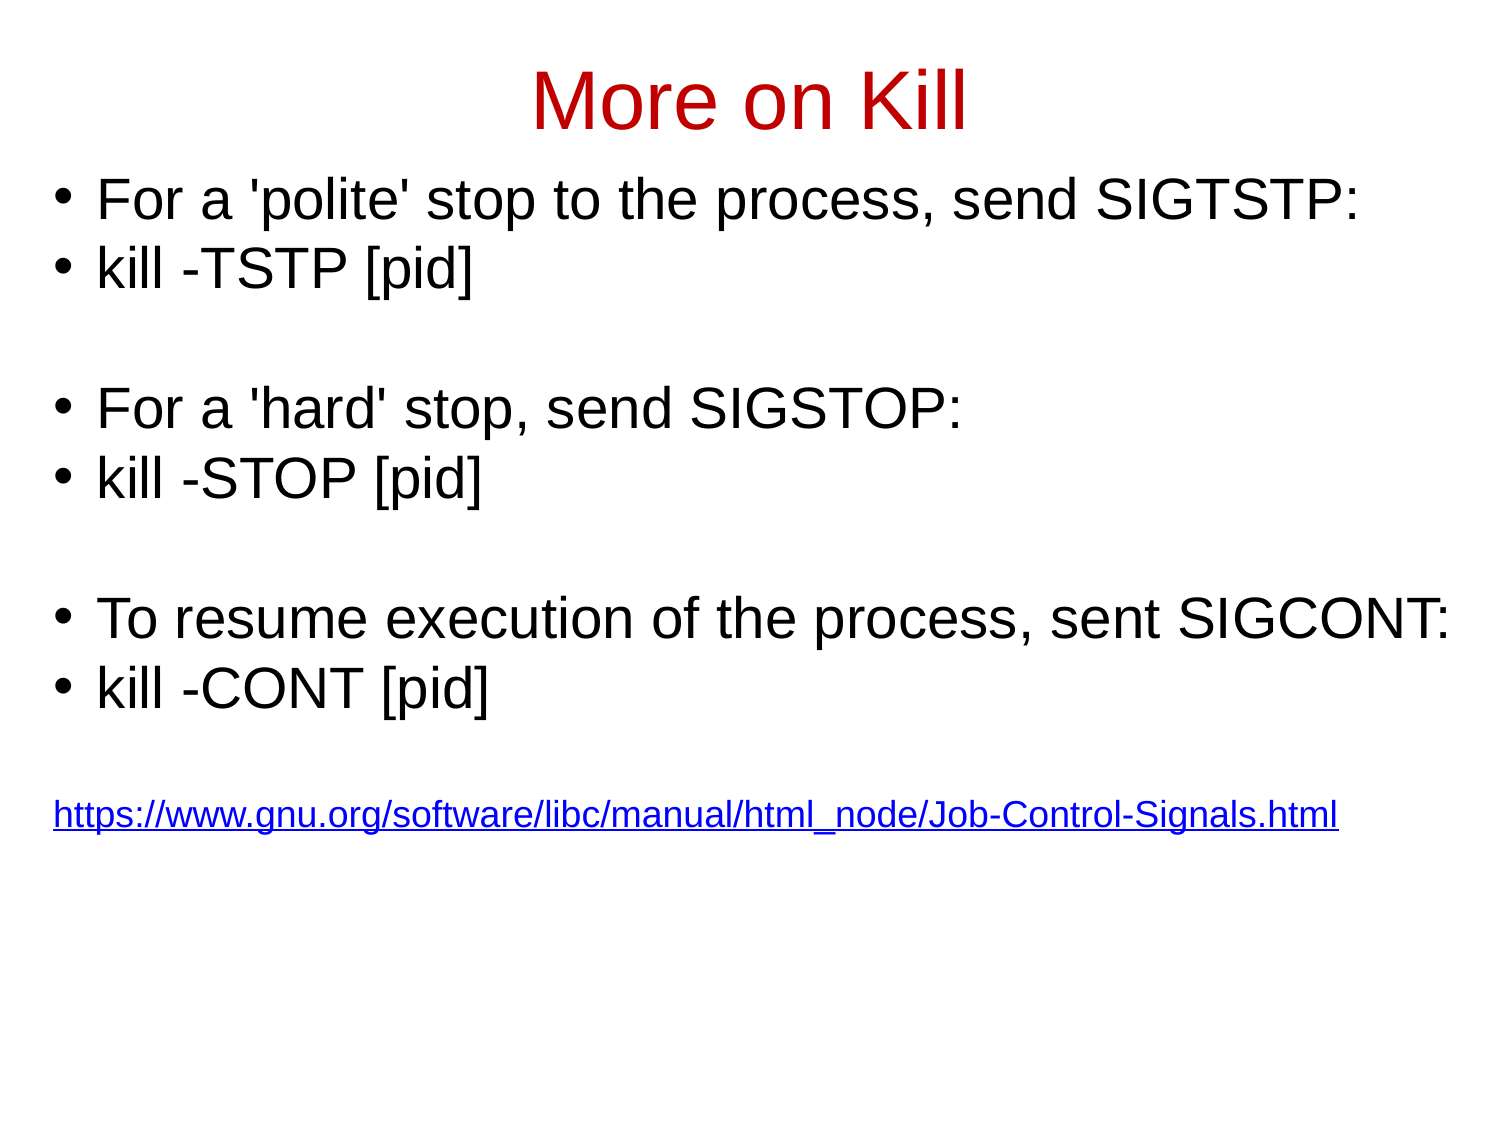

# More on Kill
For a 'polite' stop to the process, send SIGTSTP:
kill -TSTP [pid]

For a 'hard' stop, send SIGSTOP:
kill -STOP [pid]

To resume execution of the process, sent SIGCONT:
kill -CONT [pid]

https://www.gnu.org/software/libc/manual/html_node/Job-Control-Signals.html